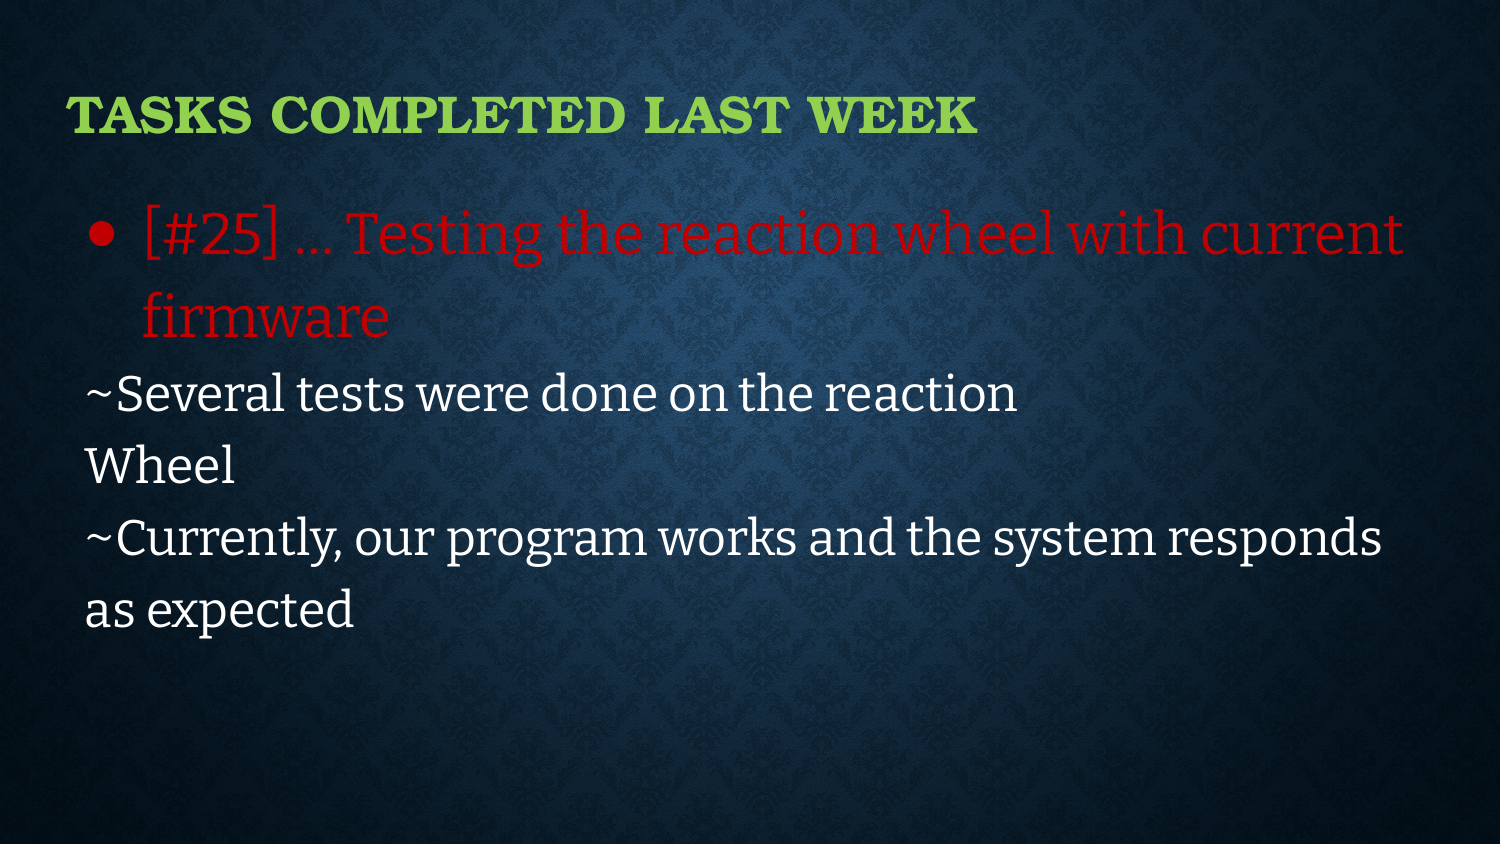

# Tasks completed last week
[#25] … Testing the reaction wheel with current firmware
~Several tests were done on the reaction
Wheel
~Currently, our program works and the system responds as expected